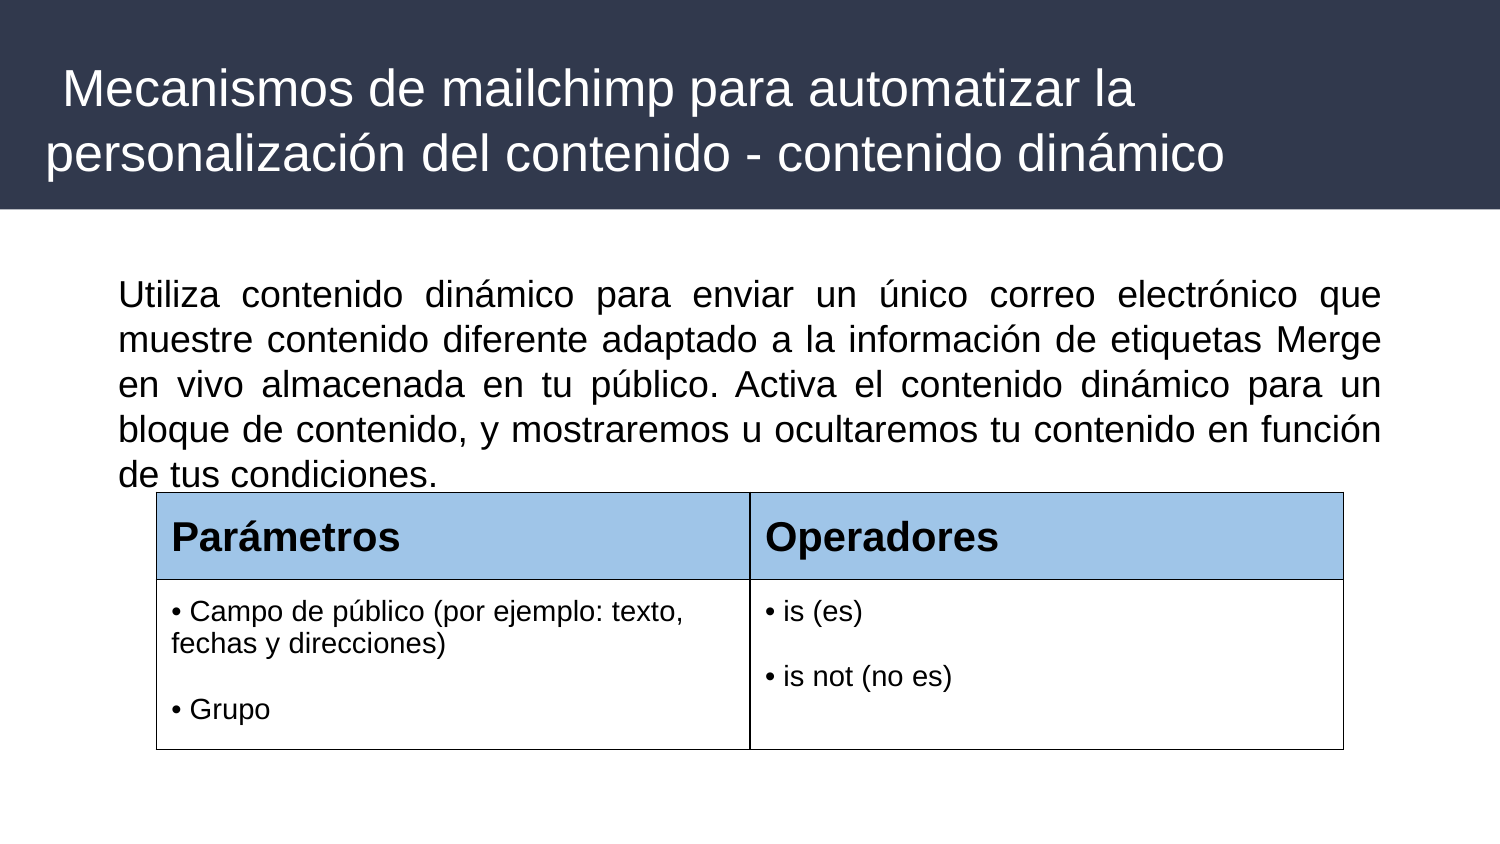

# Mecanismos de mailchimp para automatizar la personalización del contenido - contenido dinámico

Utiliza contenido dinámico para enviar un único correo electrónico que muestre contenido diferente adaptado a la información de etiquetas Merge en vivo almacenada en tu público. Activa el contenido dinámico para un bloque de contenido, y mostraremos u ocultaremos tu contenido en función de tus condiciones.
| Parámetros | Operadores |
| --- | --- |
| • Campo de público (por ejemplo: texto, fechas y direcciones) • Grupo | • is (es) • is not (no es) |